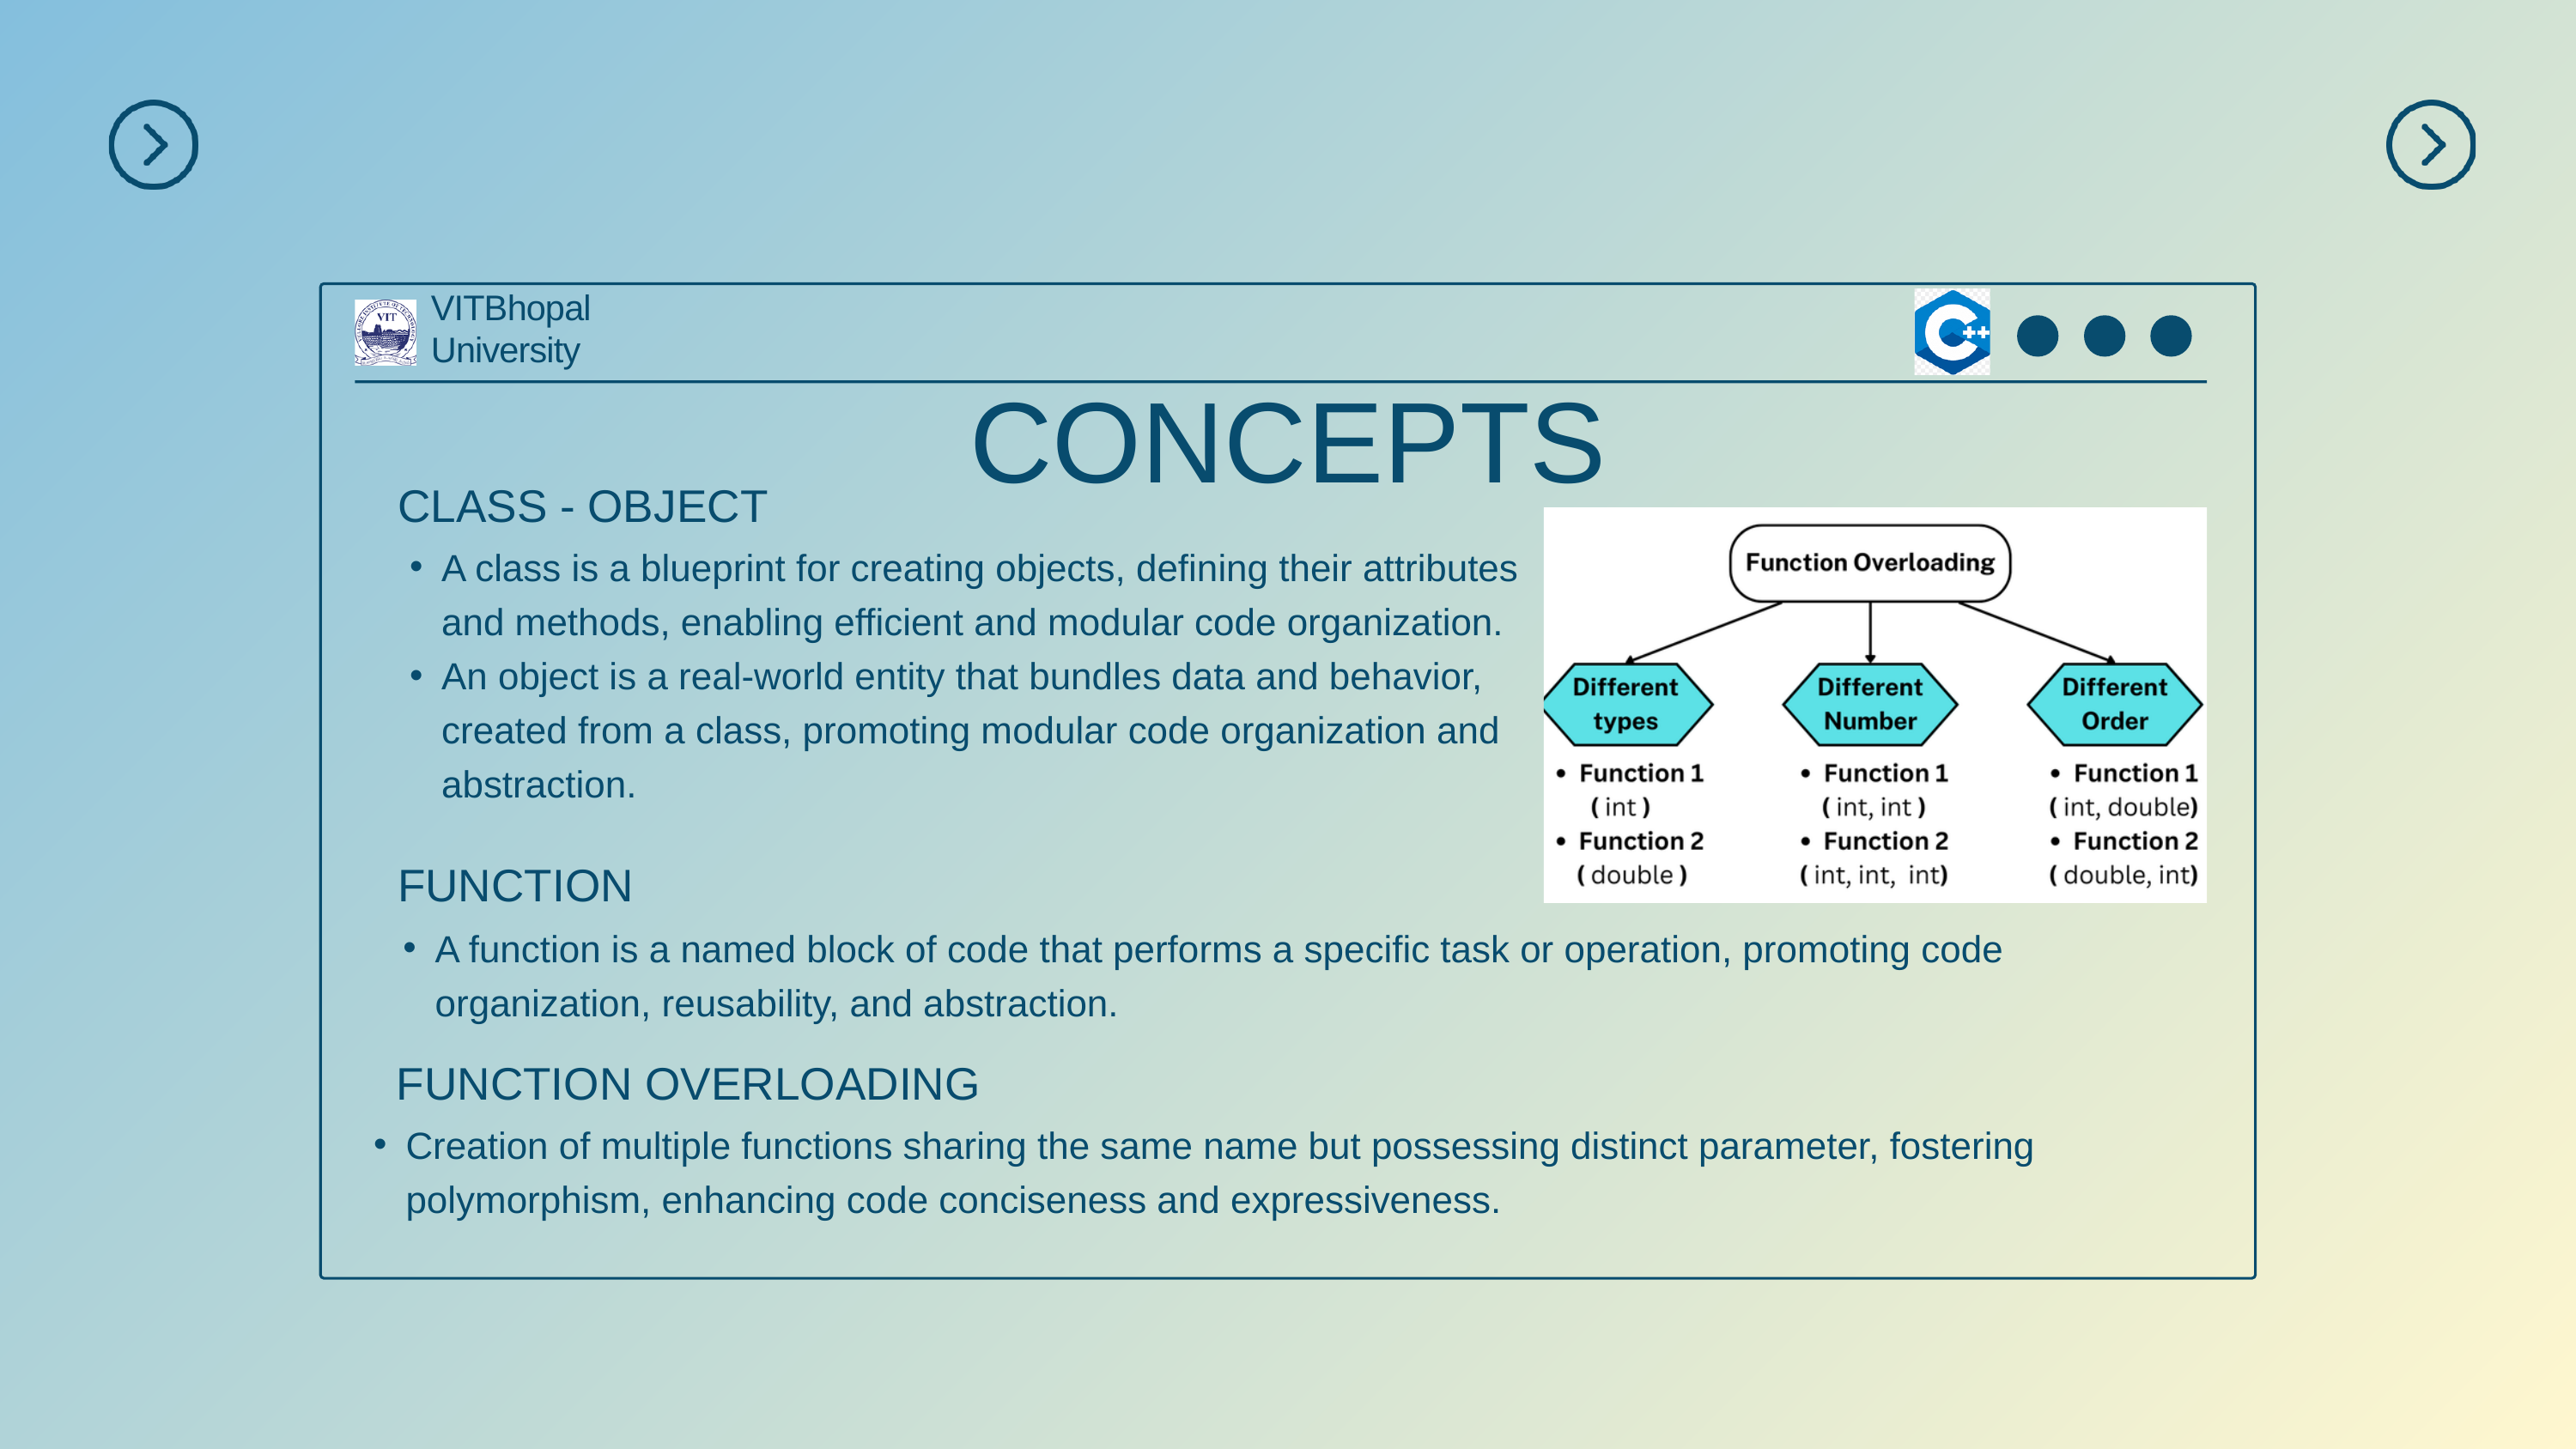

VITBhopal University

CONCEPTS

CLASS - OBJECT

A class is a blueprint for creating objects, defining their attributes and methods, enabling efficient and modular code organization.
An object is a real-world entity that bundles data and behavior, created from a class, promoting modular code organization and abstraction.
FUNCTION
A function is a named block of code that performs a specific task or operation, promoting code organization, reusability, and abstraction.
FUNCTION OVERLOADING
Creation of multiple functions sharing the same name but possessing distinct parameter, fostering polymorphism, enhancing code conciseness and expressiveness.